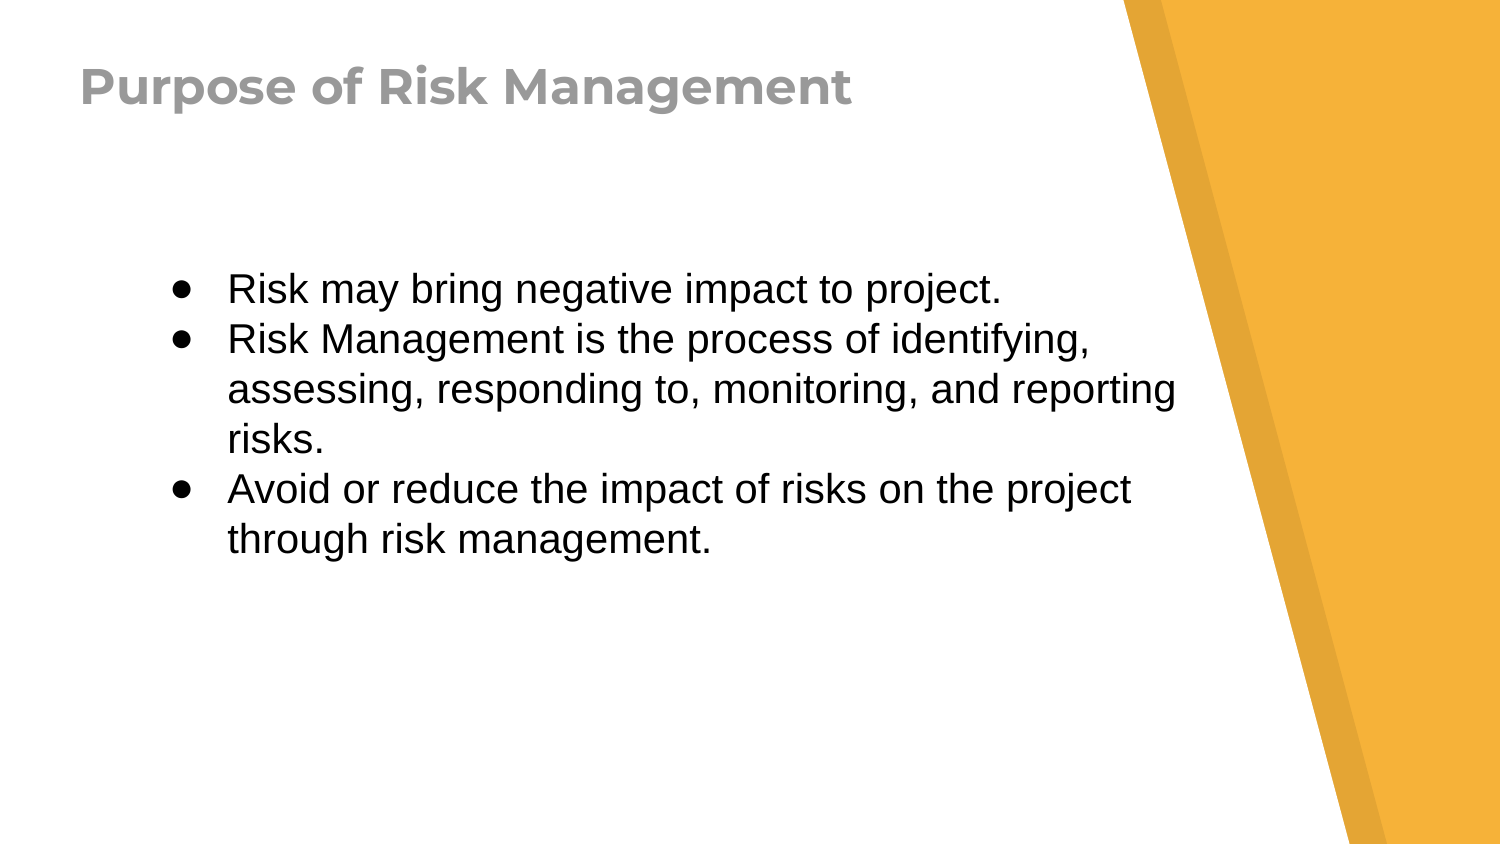

# Purpose of Risk Management
Risk may bring negative impact to project.
Risk Management is the process of identifying, assessing, responding to, monitoring, and reporting risks.
Avoid or reduce the impact of risks on the project through risk management.